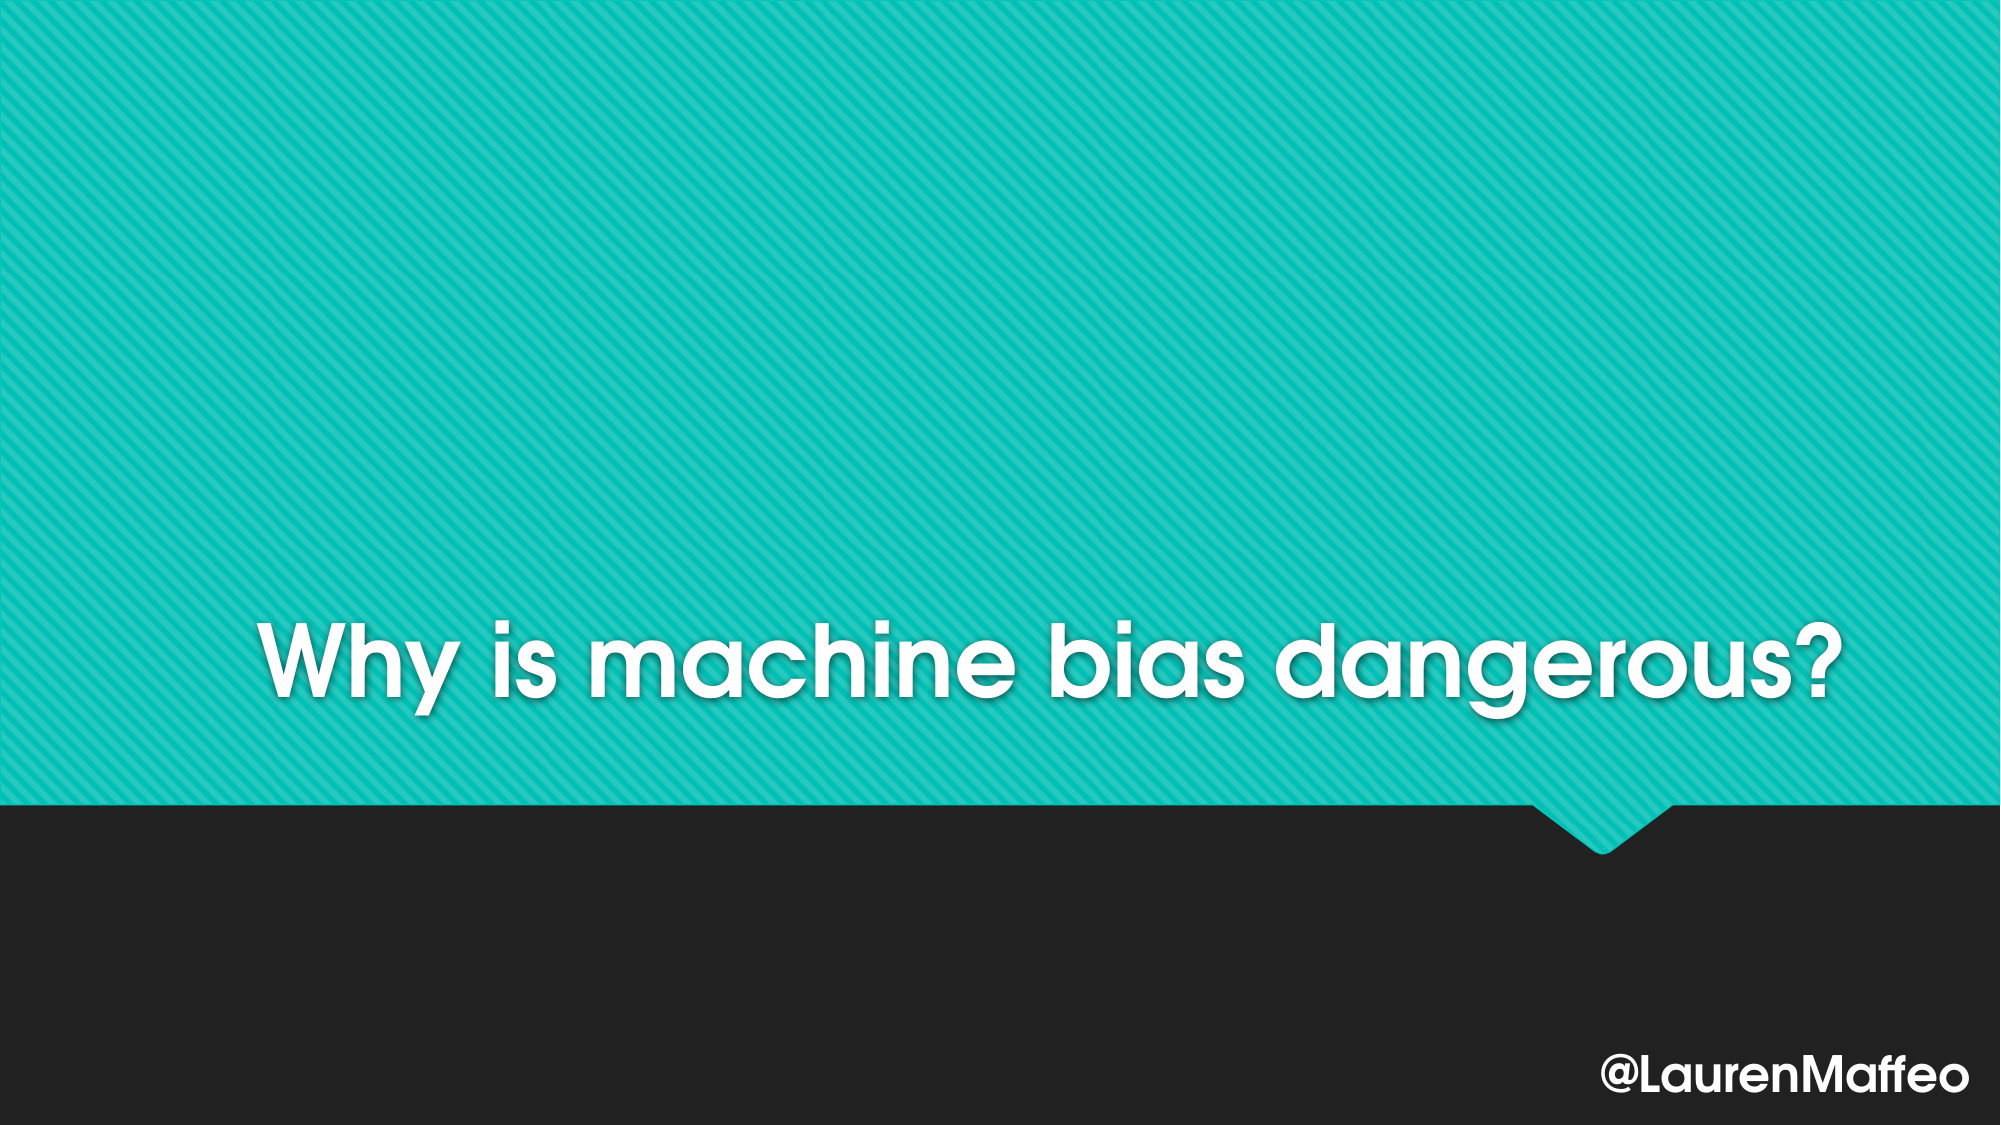

# Why is machine bias dangerous?
@LaurenMaffeo